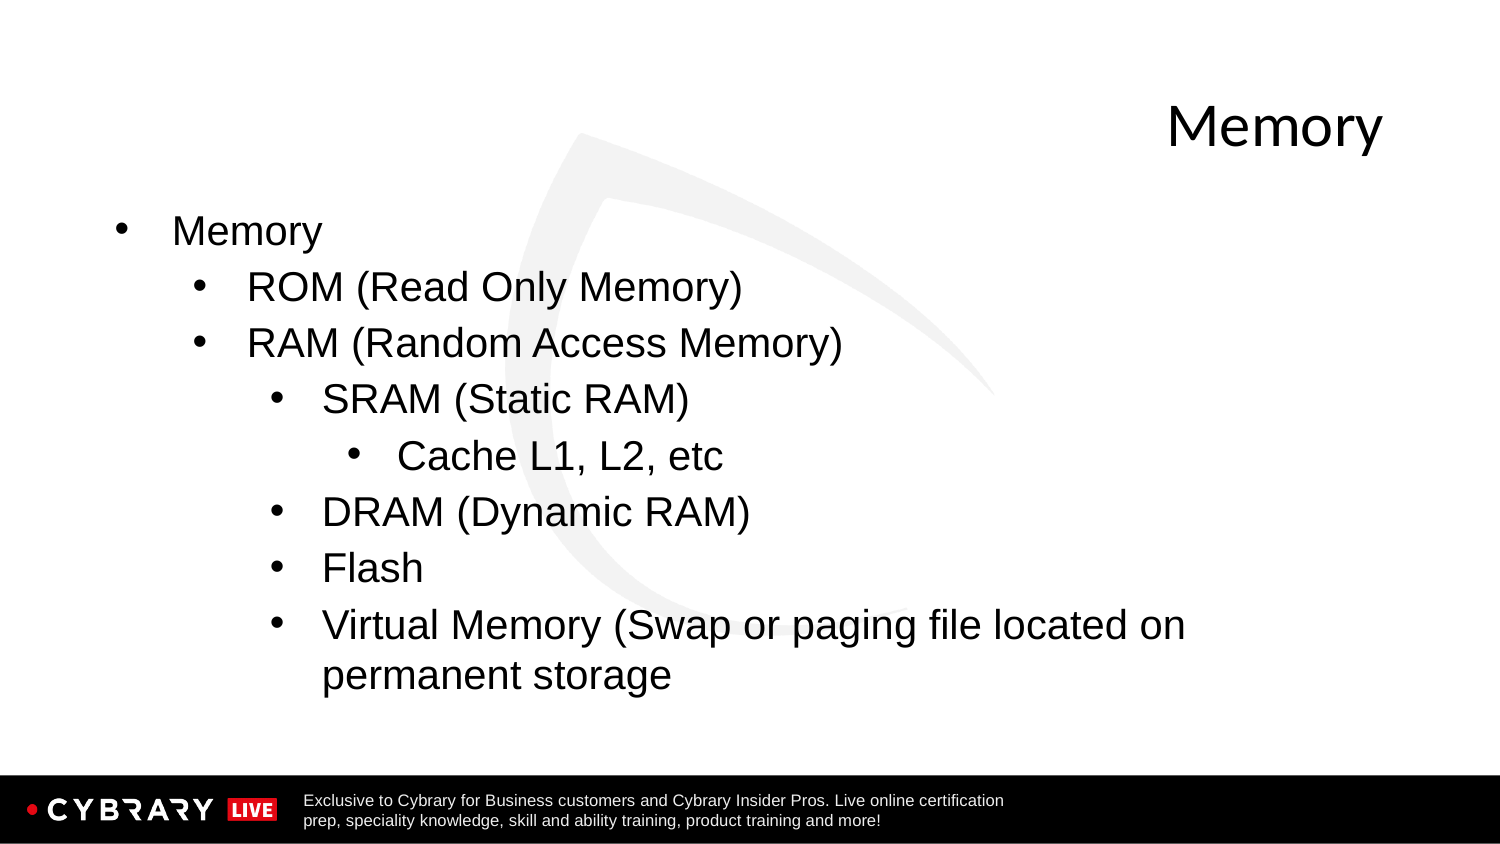

# Memory
Memory
ROM (Read Only Memory)
RAM (Random Access Memory)
SRAM (Static RAM)
Cache L1, L2, etc
DRAM (Dynamic RAM)
Flash
Virtual Memory (Swap or paging file located on permanent storage